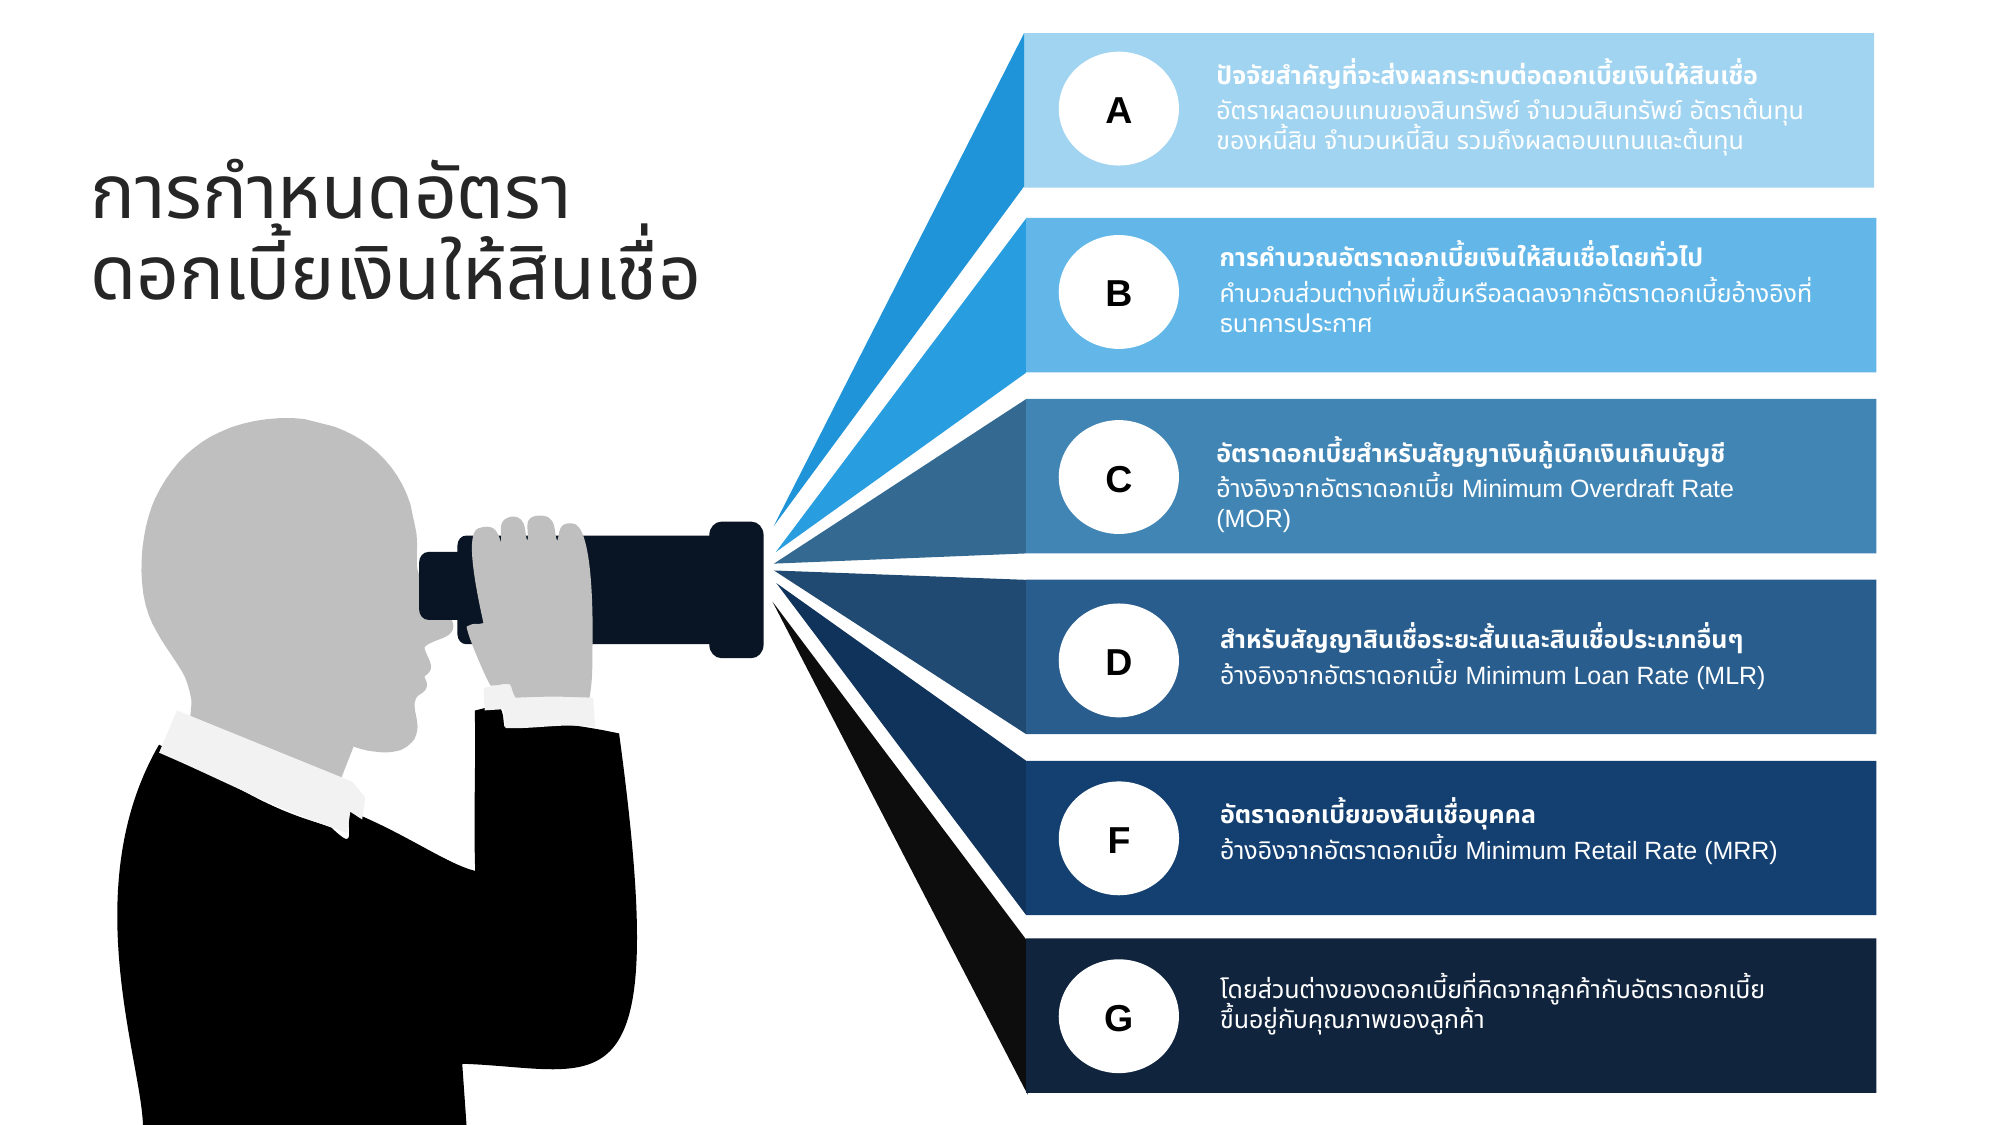

A
ปัจจัยสำคัญที่จะส่งผลกระทบต่อดอกเบี้ยเงินให้สินเชื่อ
อัตราผลตอบแทนของสินทรัพย์ จำนวนสินทรัพย์ อัตราต้นทุนของหนี้สิน จำนวนหนี้สิน รวมถึงผลตอบแทนและต้นทุน
การกำหนดอัตรา
ดอกเบี้ยเงินให้สินเชื่อ

การคำนวณอัตราดอกเบี้ยเงินให้สินเชื่อโดยทั่วไป
คำนวณส่วนต่างที่เพิ่มขึ้นหรือลดลงจากอัตราดอกเบี้ยอ้างอิงที่ธนาคารประกาศ
B

C
อัตราดอกเบี้ยสำหรับสัญญาเงินกู้เบิกเงินเกินบัญชี
อ้างอิงจากอัตราดอกเบี้ย Minimum Overdraft Rate (MOR)

D
สำหรับสัญญาสินเชื่อระยะสั้นและสินเชื่อประเภทอื่นๆ
อ้างอิงจากอัตราดอกเบี้ย Minimum Loan Rate (MLR)

F
อัตราดอกเบี้ยของสินเชื่อบุคคล
อ้างอิงจากอัตราดอกเบี้ย Minimum Retail Rate (MRR)

G
โดยส่วนต่างของดอกเบี้ยที่คิดจากลูกค้ากับอัตราดอกเบี้ย ขึ้นอยู่กับคุณภาพของลูกค้า